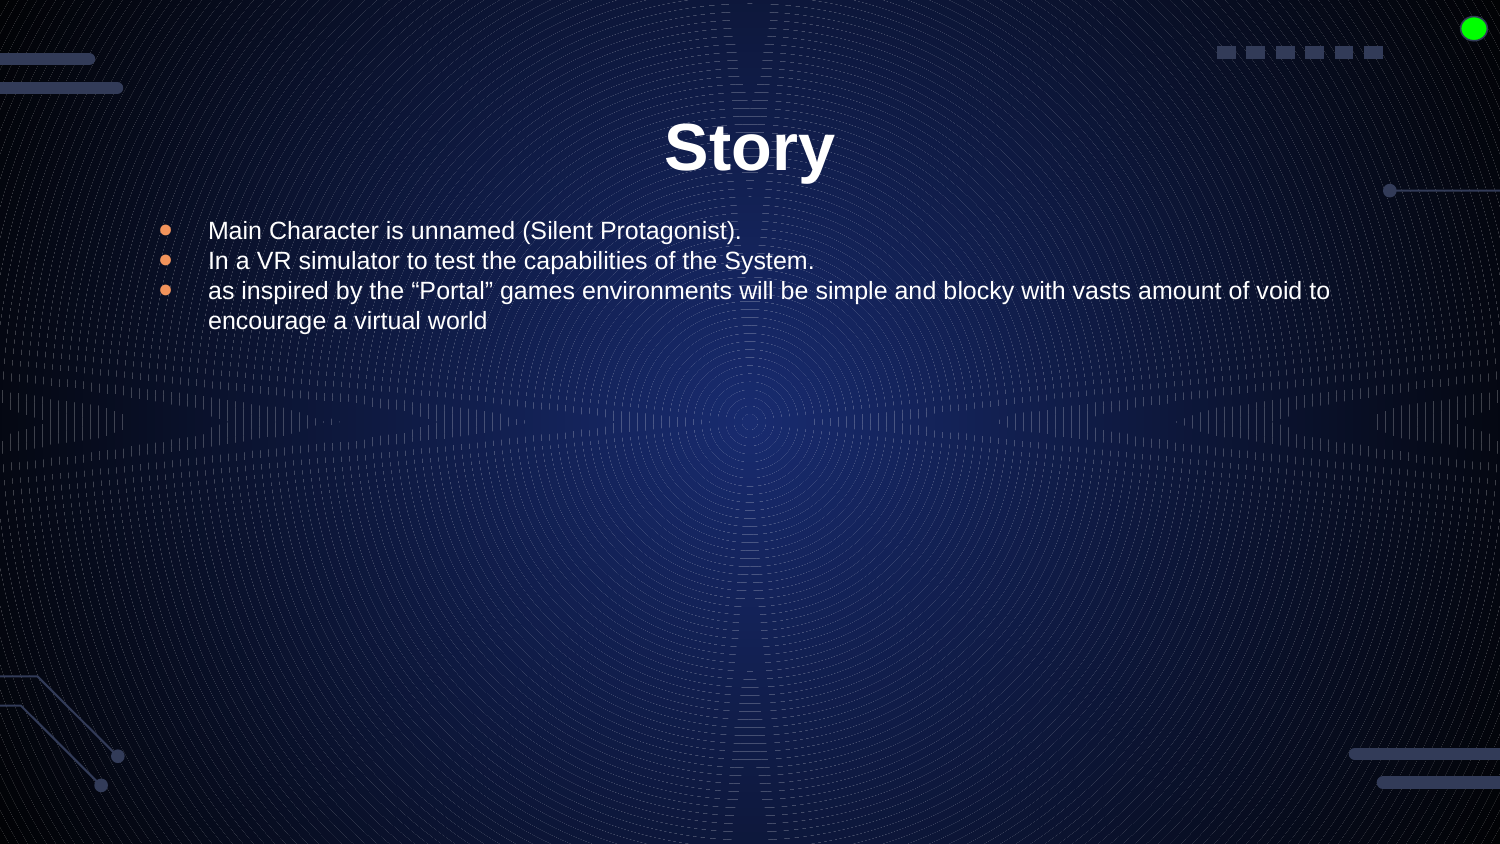

# Story
Main Character is unnamed (Silent Protagonist).
In a VR simulator to test the capabilities of the System.
as inspired by the “Portal” games environments will be simple and blocky with vasts amount of void to encourage a virtual world